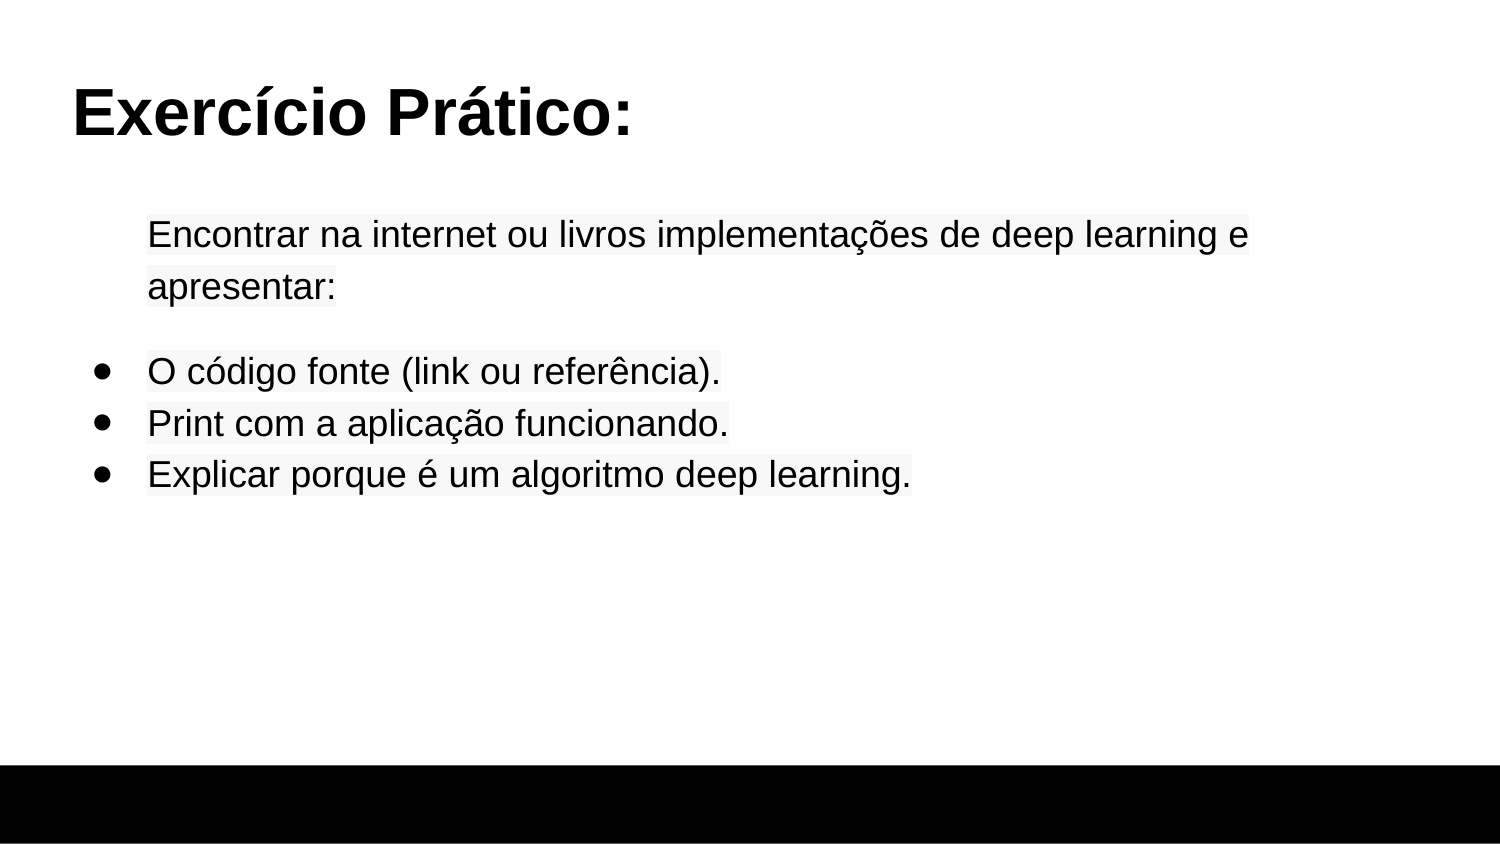

# Exercício Prático:
Encontrar na internet ou livros implementações de deep learning e apresentar:
O código fonte (link ou referência).
Print com a aplicação funcionando.
Explicar porque é um algoritmo deep learning.